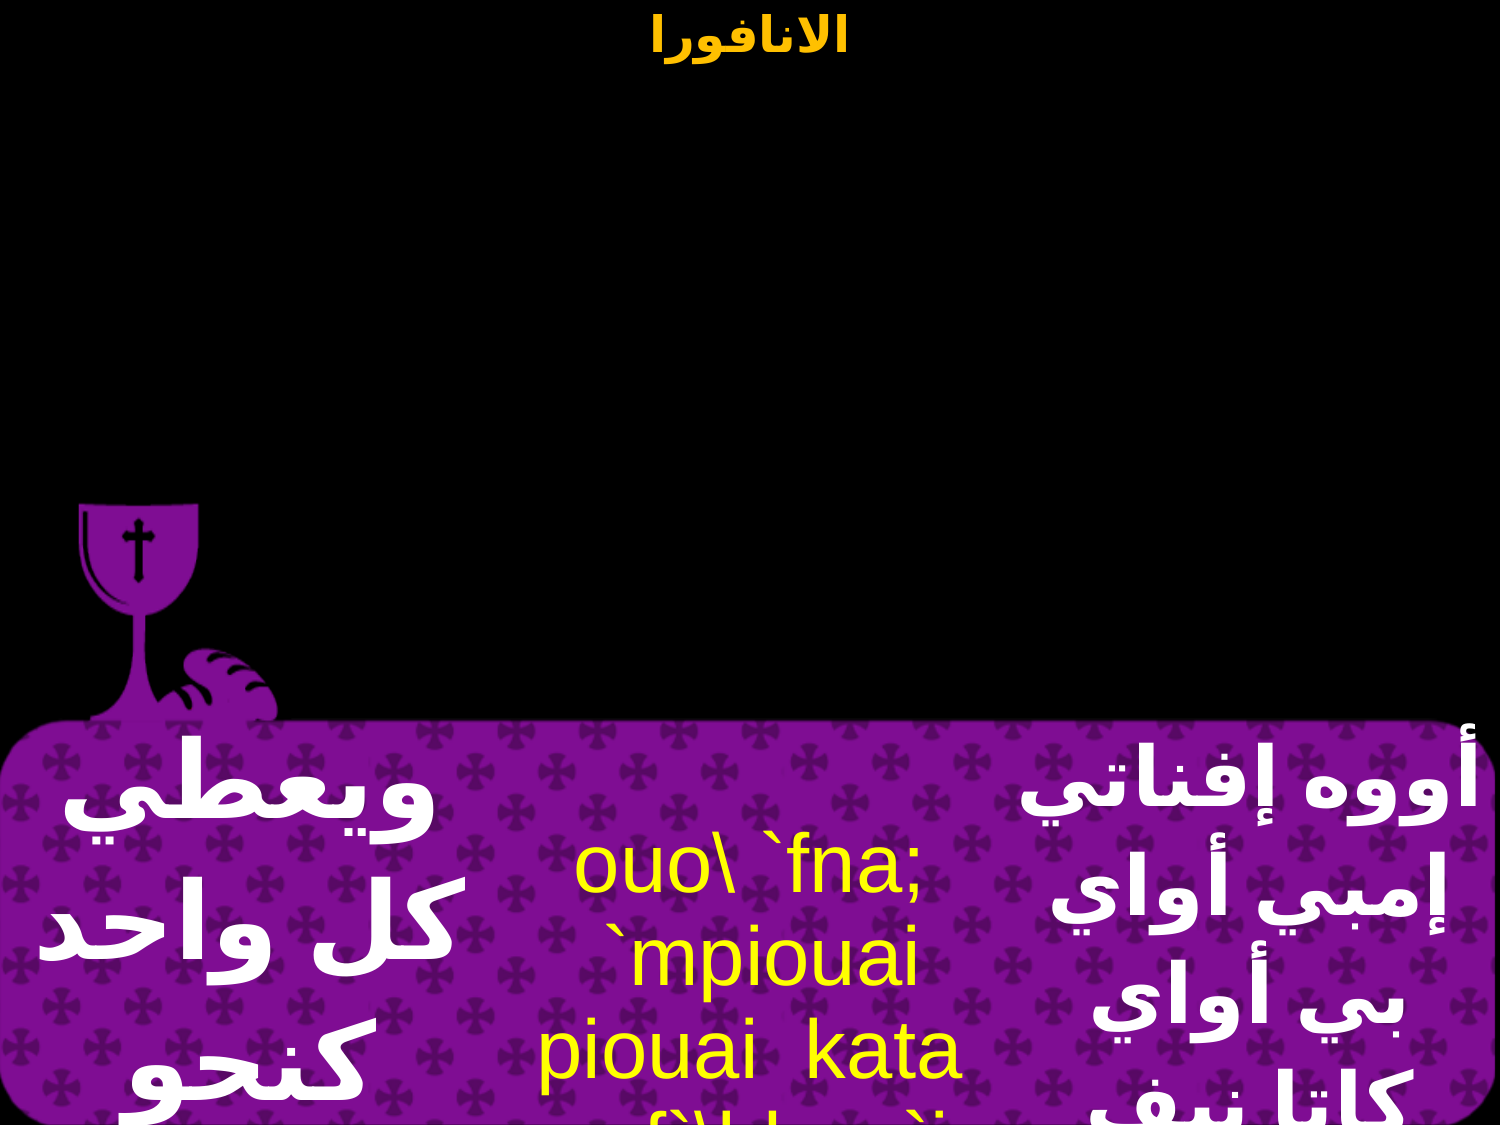

| ويعطي كل واحد كنحو أعماله | ouo\ `fna; `mpiouai piouai kata nef`\bhou`i | أووه إفناتي إمبي أواي بي أواي كاتا نيف إهفيئوي |
| --- | --- | --- |